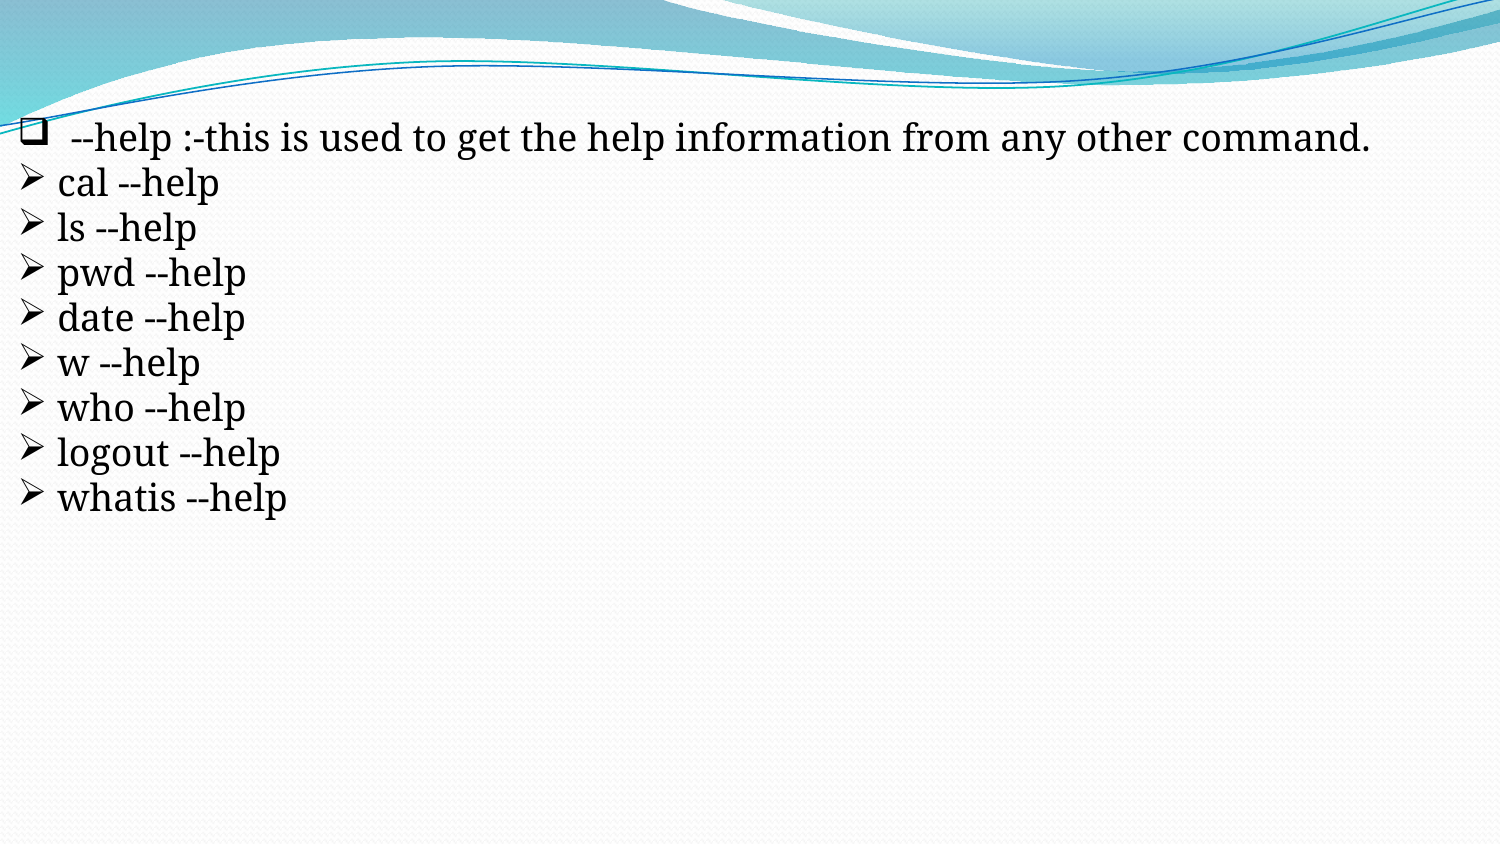

--help :-this is used to get the help information from any other command.
 cal --help
 ls --help
 pwd --help
 date --help
 w --help
 who --help
 logout --help
 whatis --help